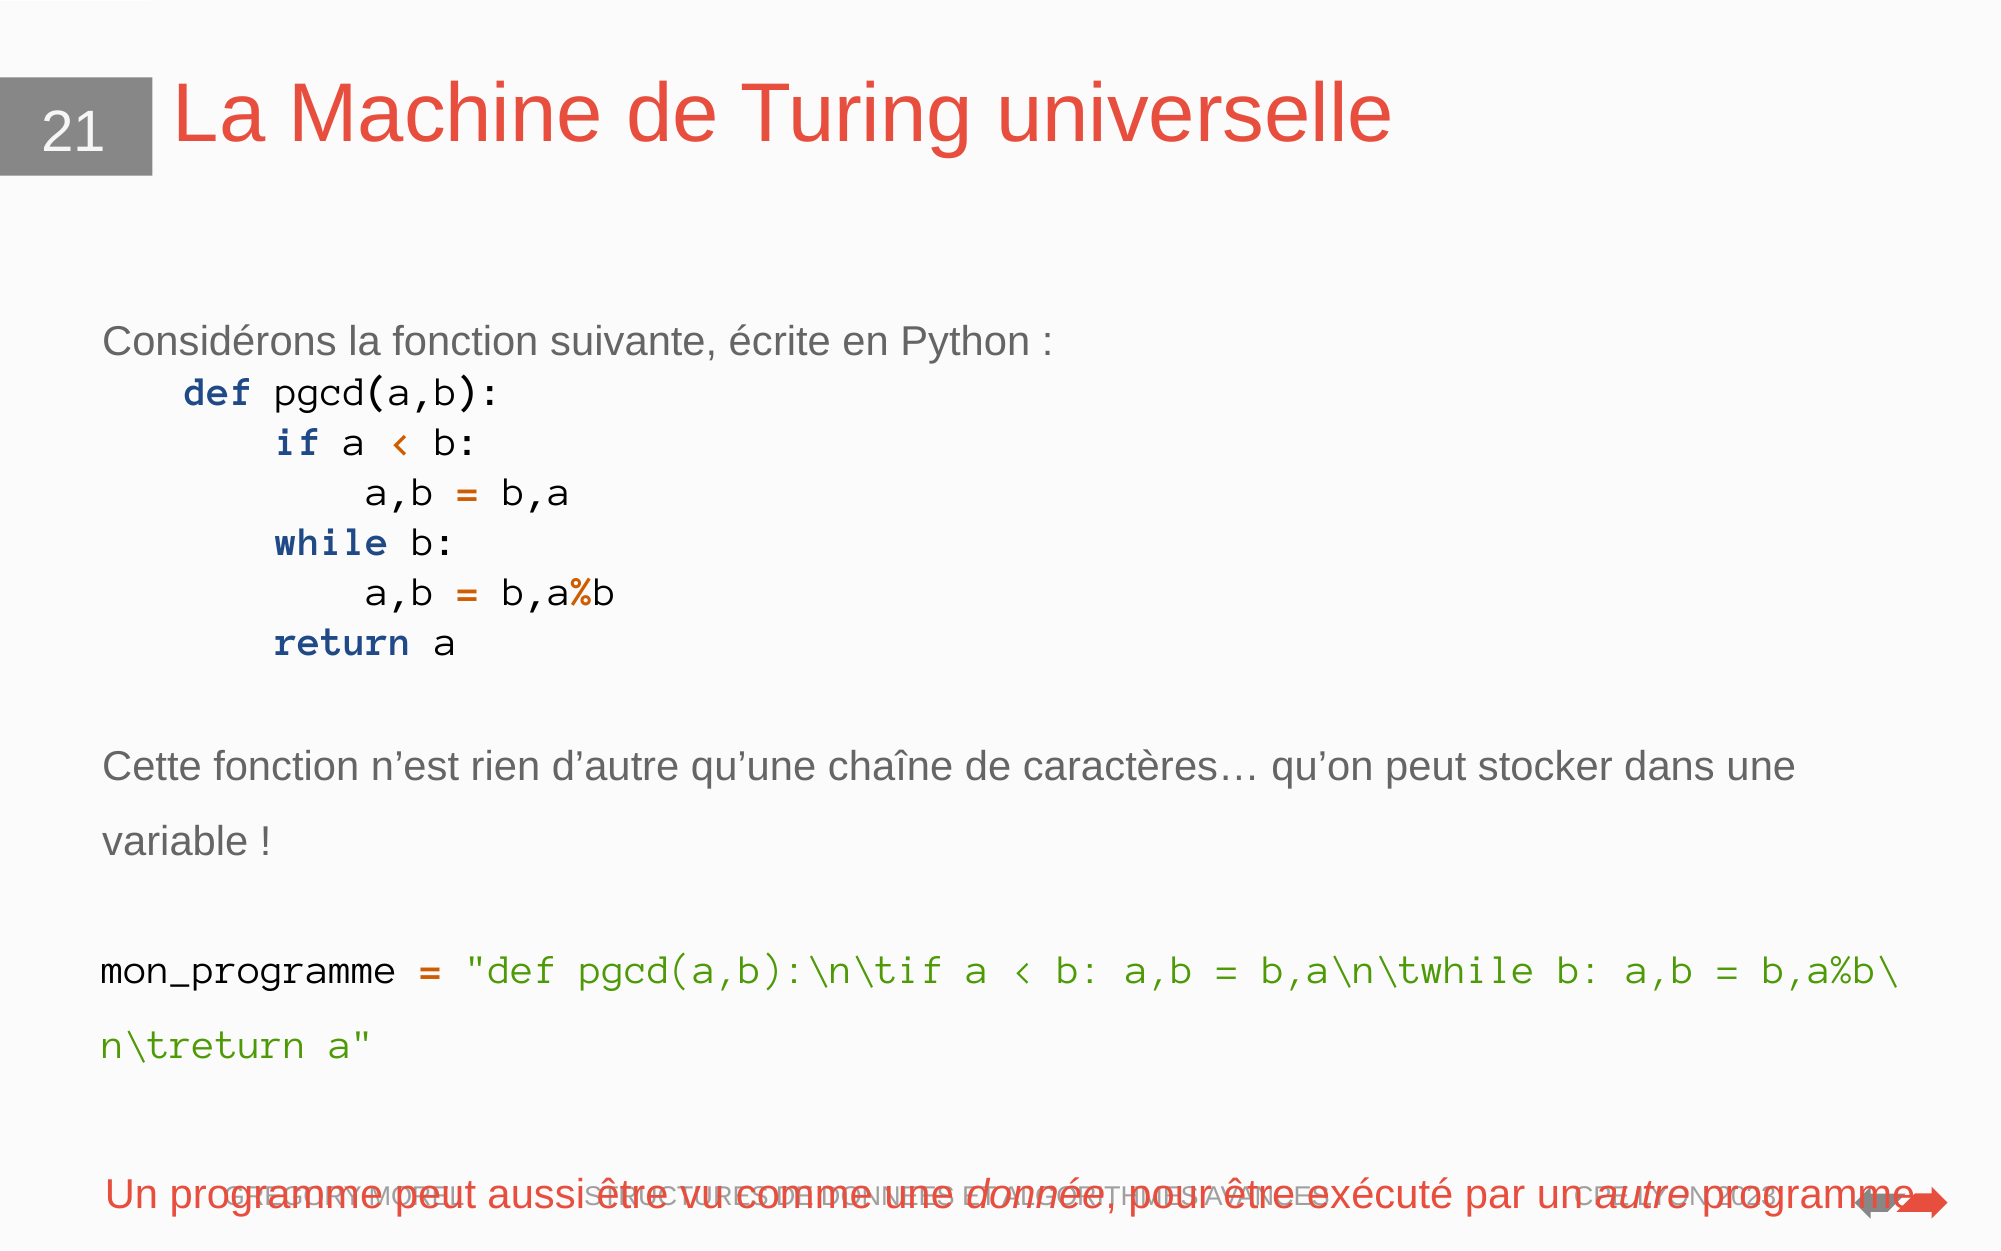

# La Machine de Turing universelle
21
Considérons la fonction suivante, écrite en Python :
def pgcd(a,b):
    if a < b:
        a,b = b,a
    while b:
        a,b = b,a%b
    return a

Cette fonction n’est rien d’autre qu’une chaîne de caractères… qu’on peut stocker dans une variable !

mon_programme = "def pgcd(a,b):\n\tif a < b: a,b = b,a\n\twhile b: a,b = b,a%b\n\treturn a"

Un programme peut aussi être vu comme une donnée, pour être exécuté par un autre programme !